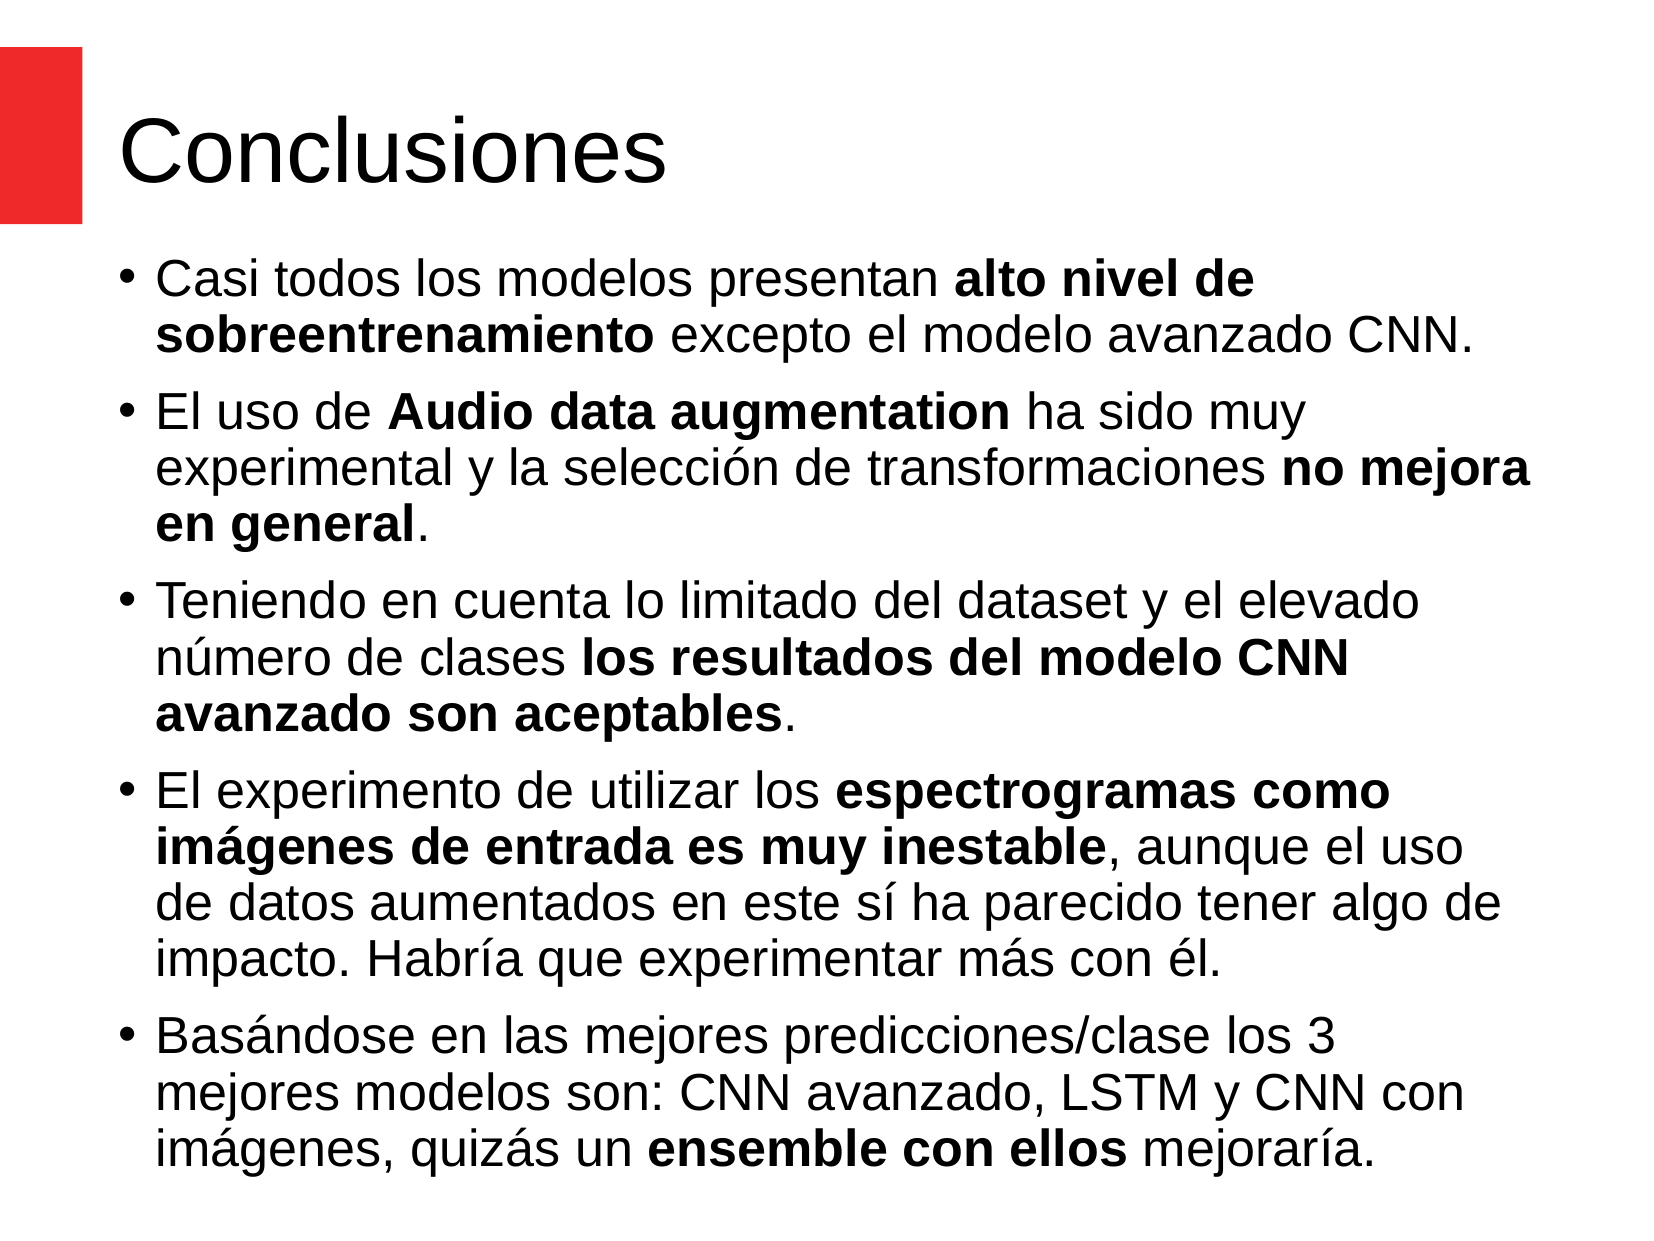

Conclusiones
Casi todos los modelos presentan alto nivel de sobreentrenamiento excepto el modelo avanzado CNN.
El uso de Audio data augmentation ha sido muy experimental y la selección de transformaciones no mejora en general.
Teniendo en cuenta lo limitado del dataset y el elevado número de clases los resultados del modelo CNN avanzado son aceptables.
El experimento de utilizar los espectrogramas como imágenes de entrada es muy inestable, aunque el uso de datos aumentados en este sí ha parecido tener algo de impacto. Habría que experimentar más con él.
Basándose en las mejores predicciones/clase los 3 mejores modelos son: CNN avanzado, LSTM y CNN con imágenes, quizás un ensemble con ellos mejoraría.